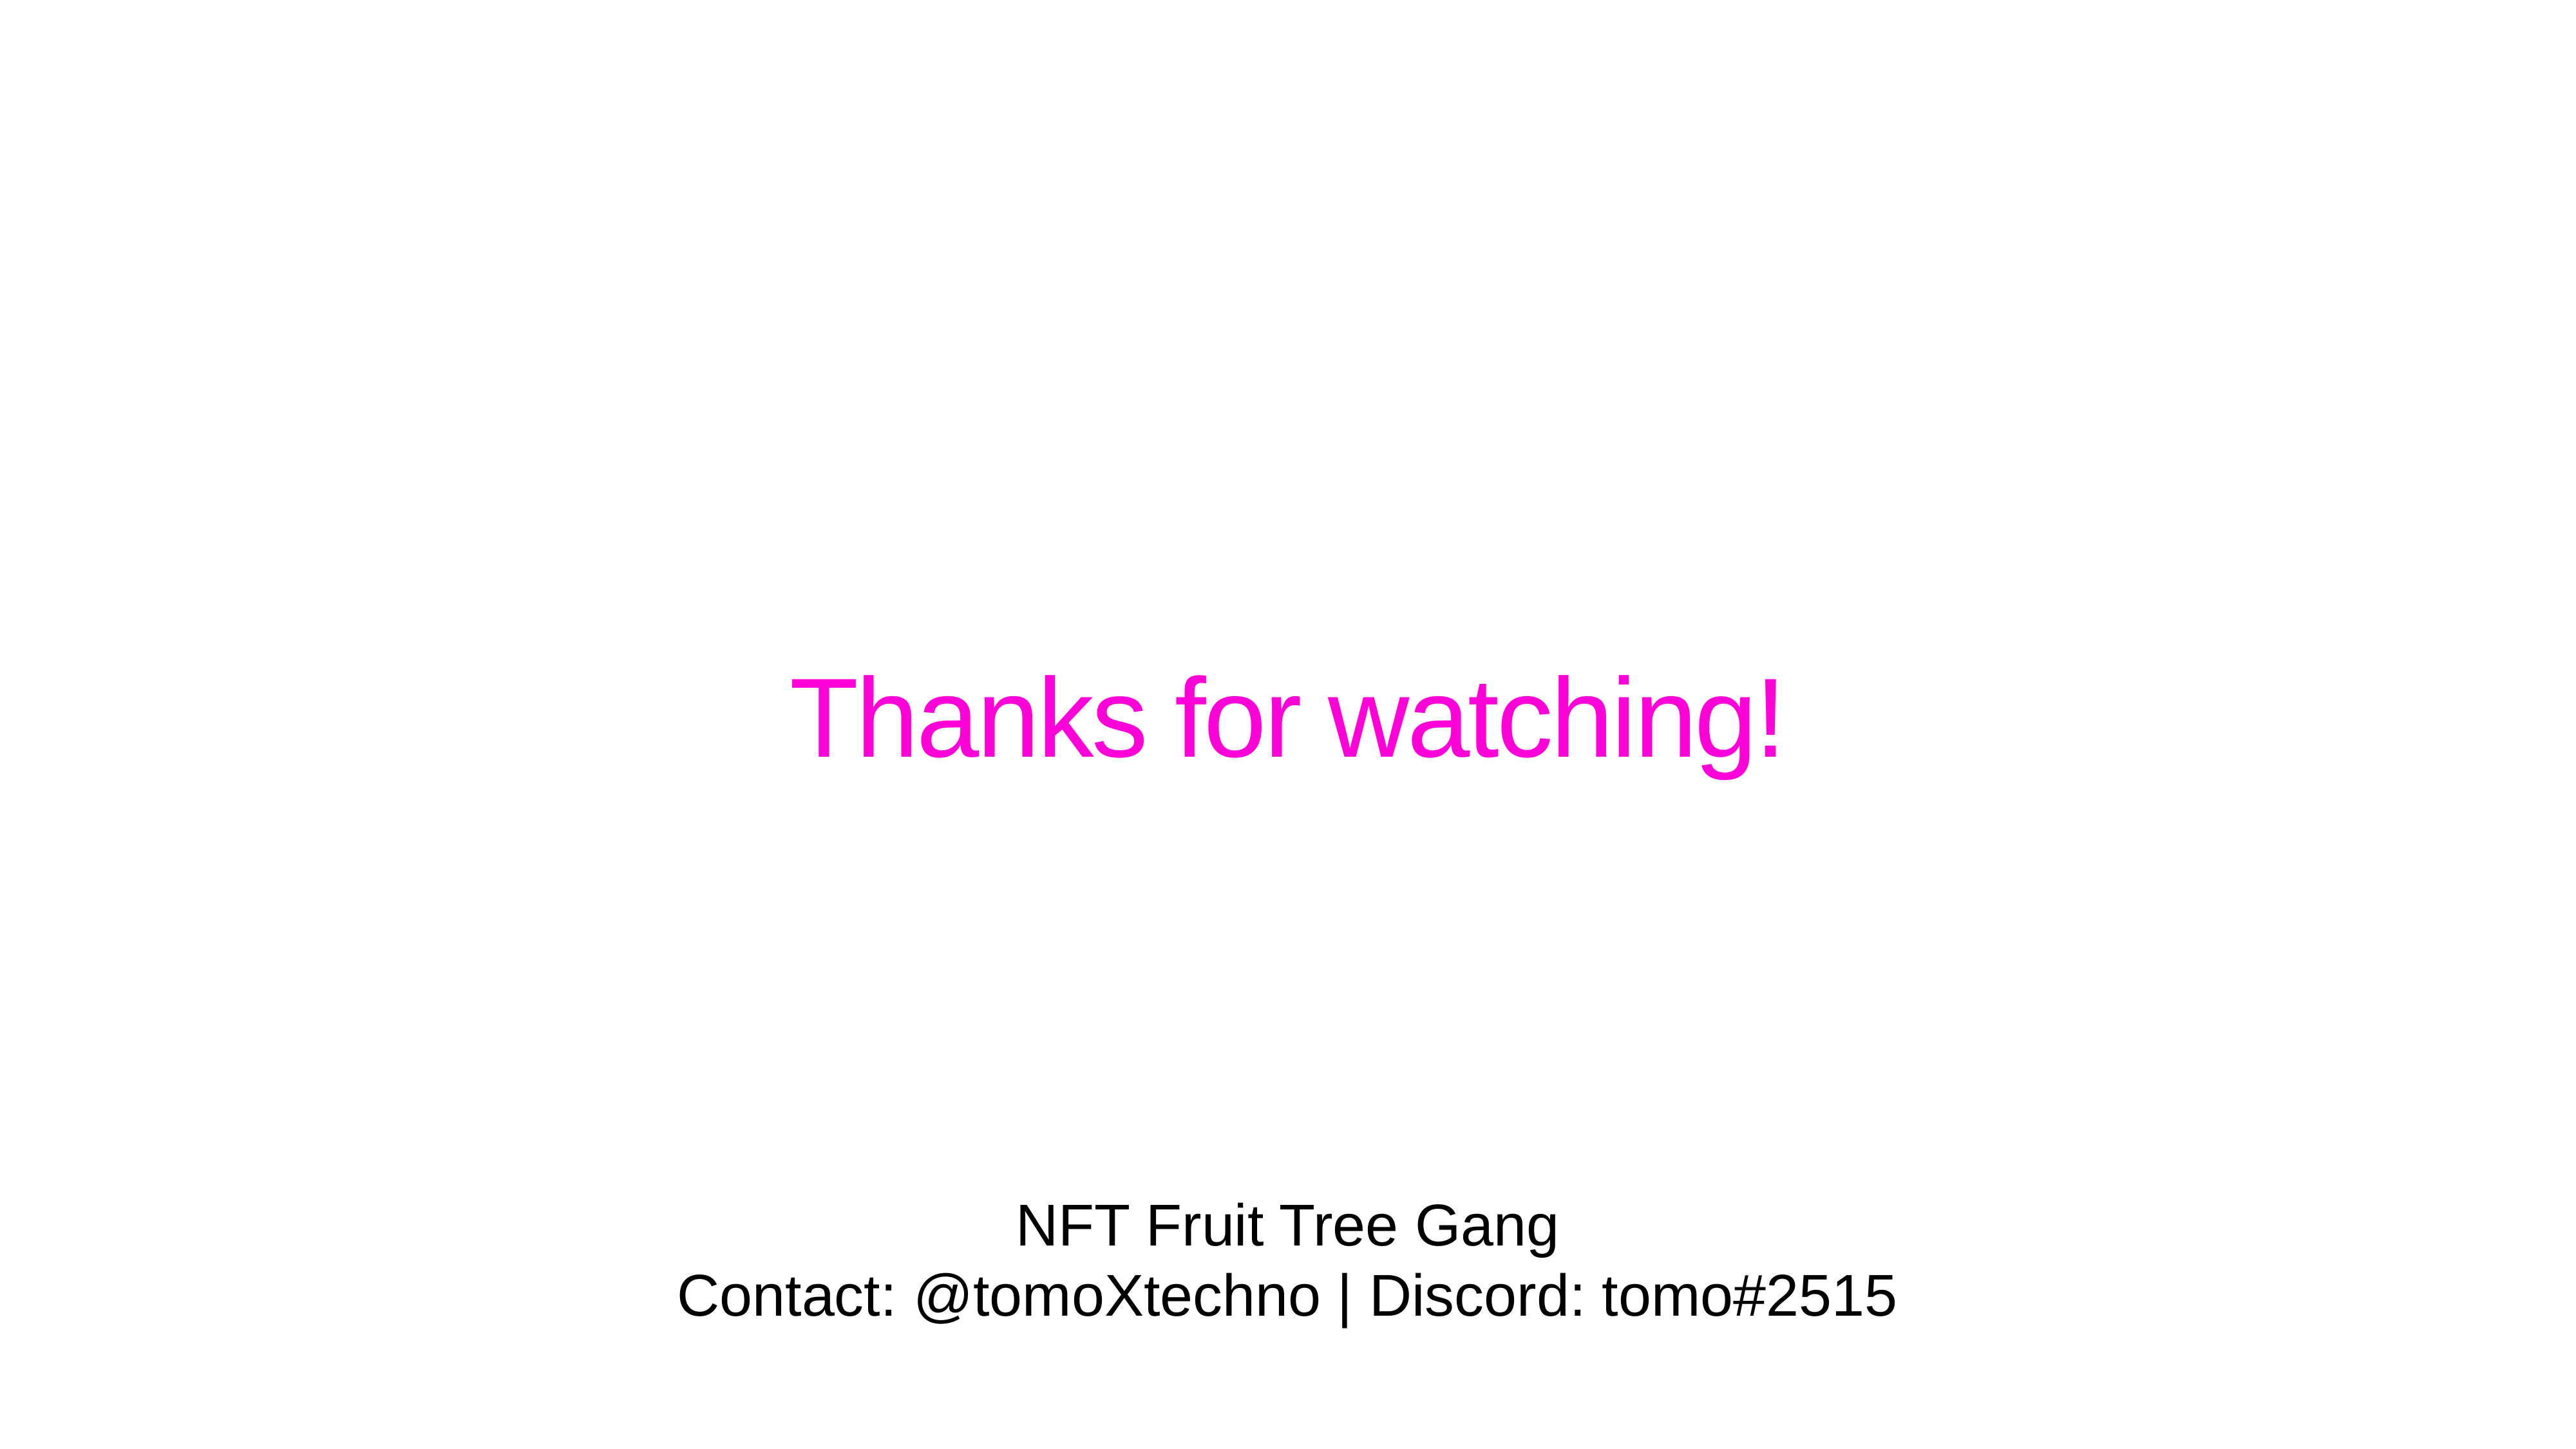

Thanks for watching!
NFT Fruit Tree Gang
Contact: @tomoXtechno | Discord: tomo#2515